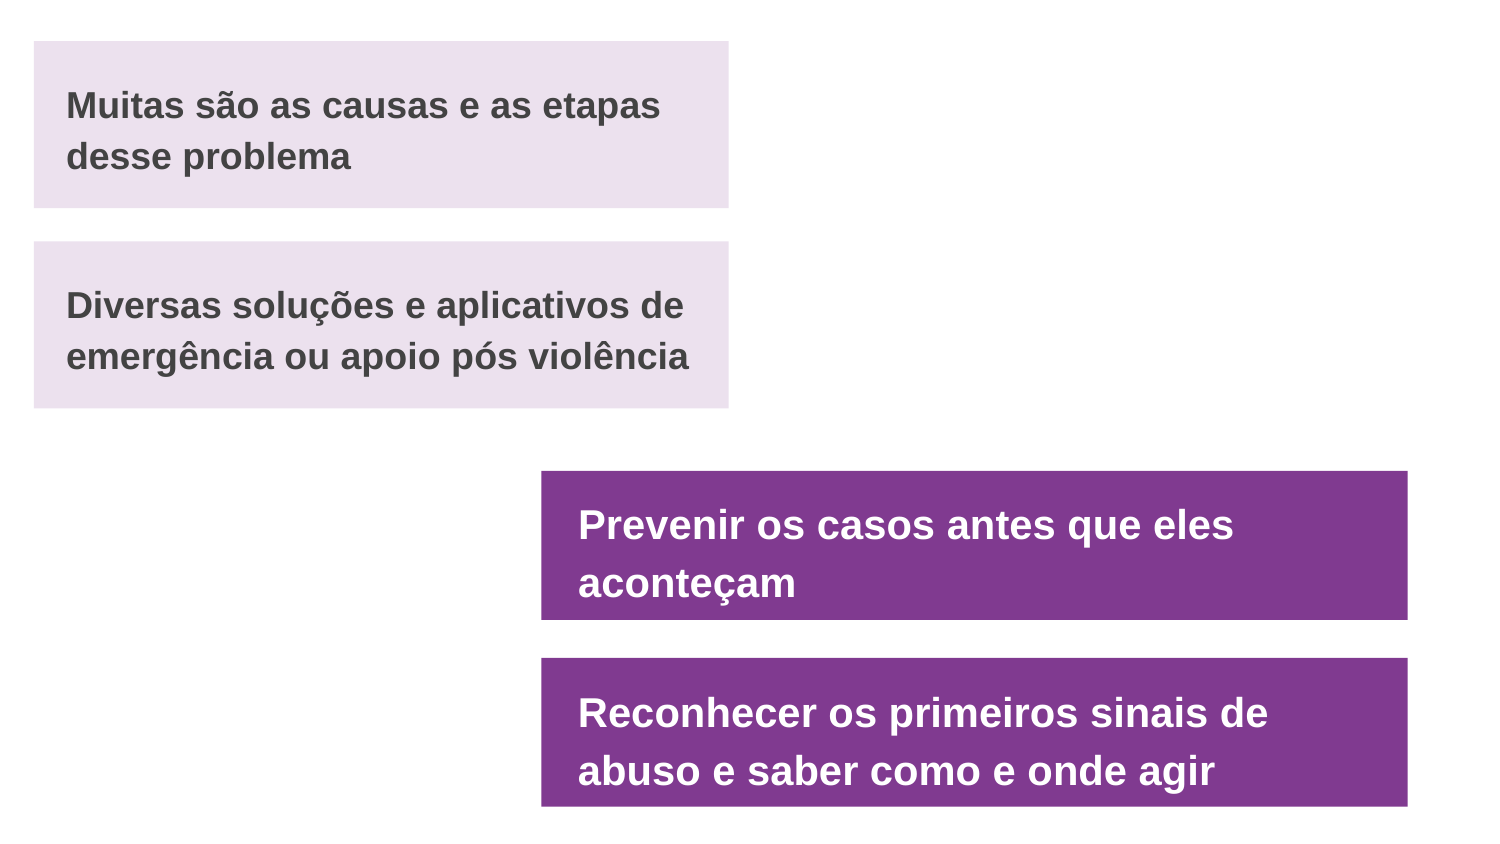

Muitas são as causas e as etapas desse problema

Diversas soluções e aplicativos de emergência ou apoio pós violência
Prevenir os casos antes que eles aconteçam

Reconhecer os primeiros sinais de abuso e saber como e onde agir